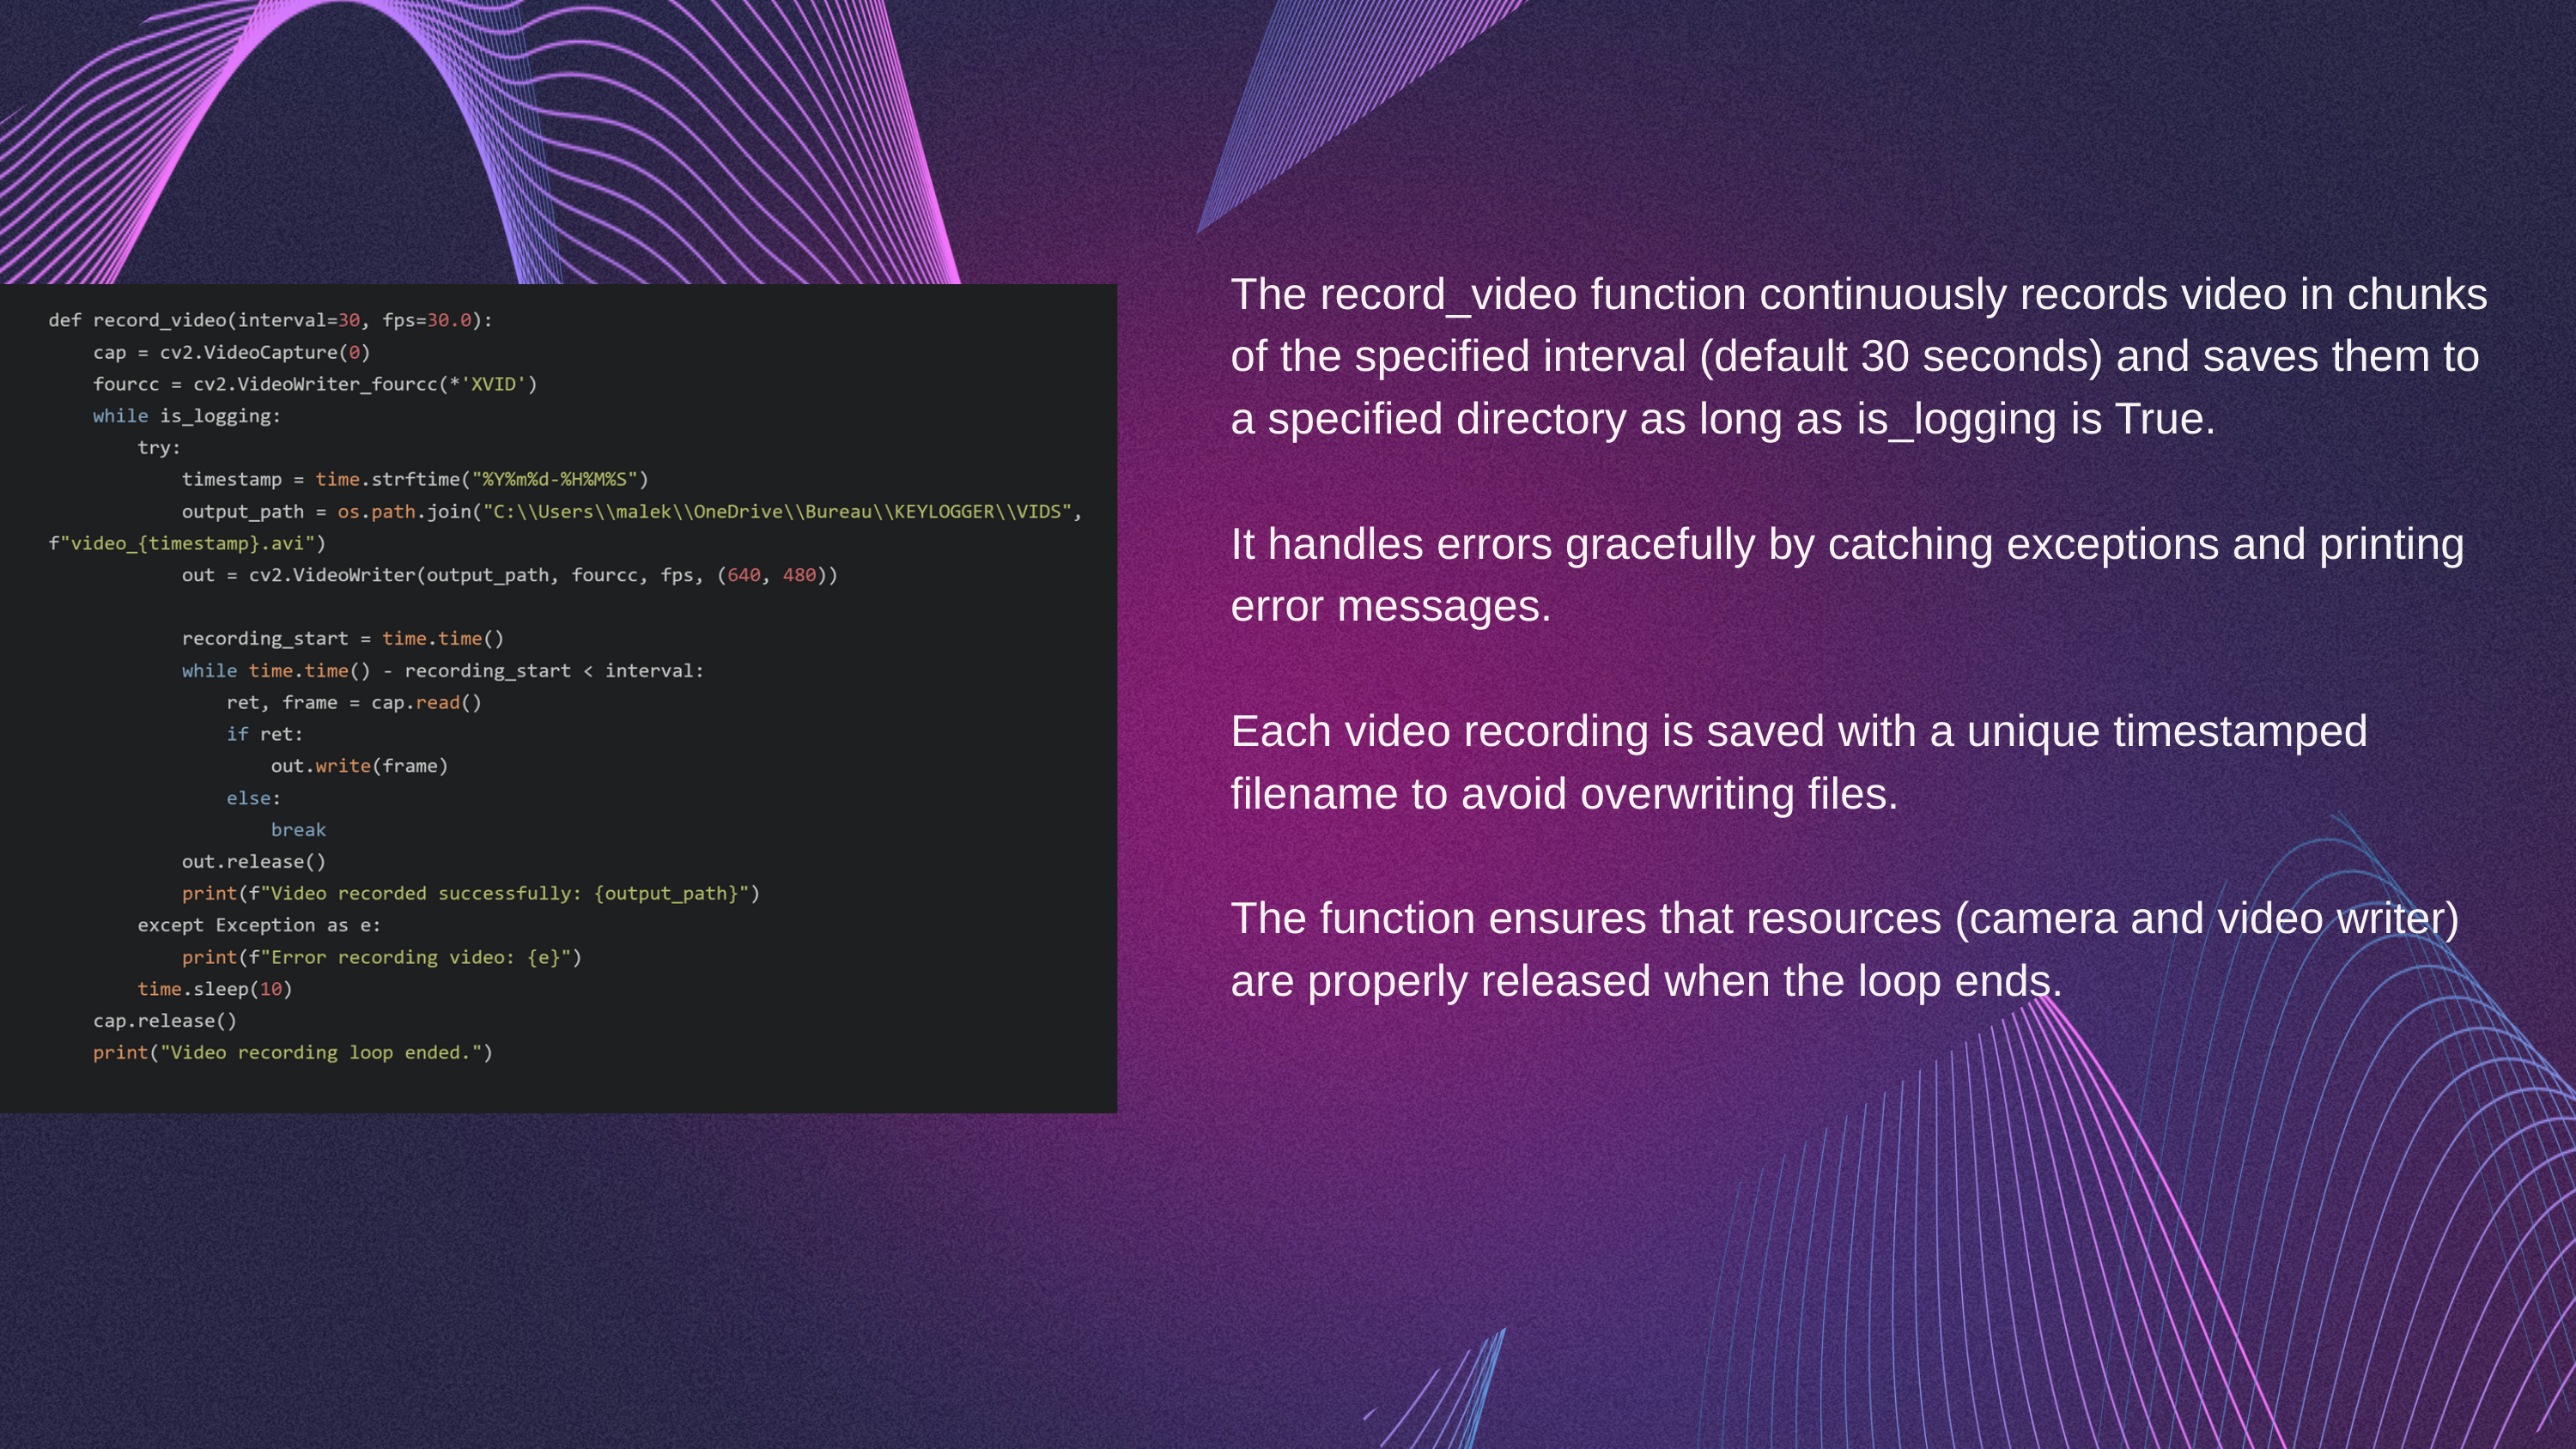

The record_video function continuously records video in chunks of the specified interval (default 30 seconds) and saves them to a specified directory as long as is_logging is True.

It handles errors gracefully by catching exceptions and printing error messages.

Each video recording is saved with a unique timestamped filename to avoid overwriting files.

The function ensures that resources (camera and video writer) are properly released when the loop ends.